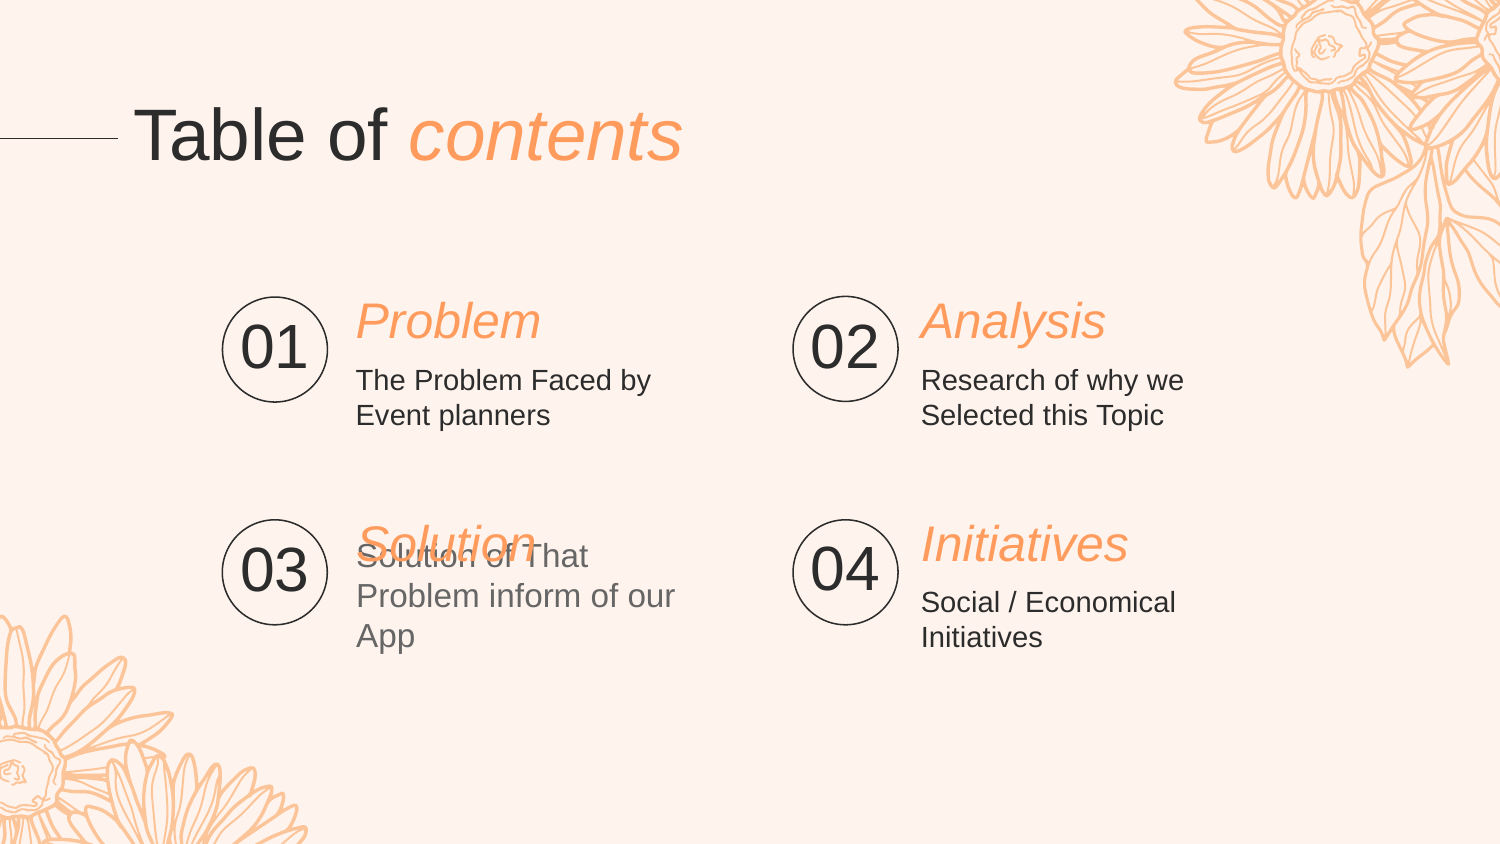

# Table of contents

Problem
Analysis
02
01
Research of why we Selected this Topic
The Problem Faced by Event planners

Solution
Initiatives
04
03
Social / Economical Initiatives
Solution of That Problem inform of our App